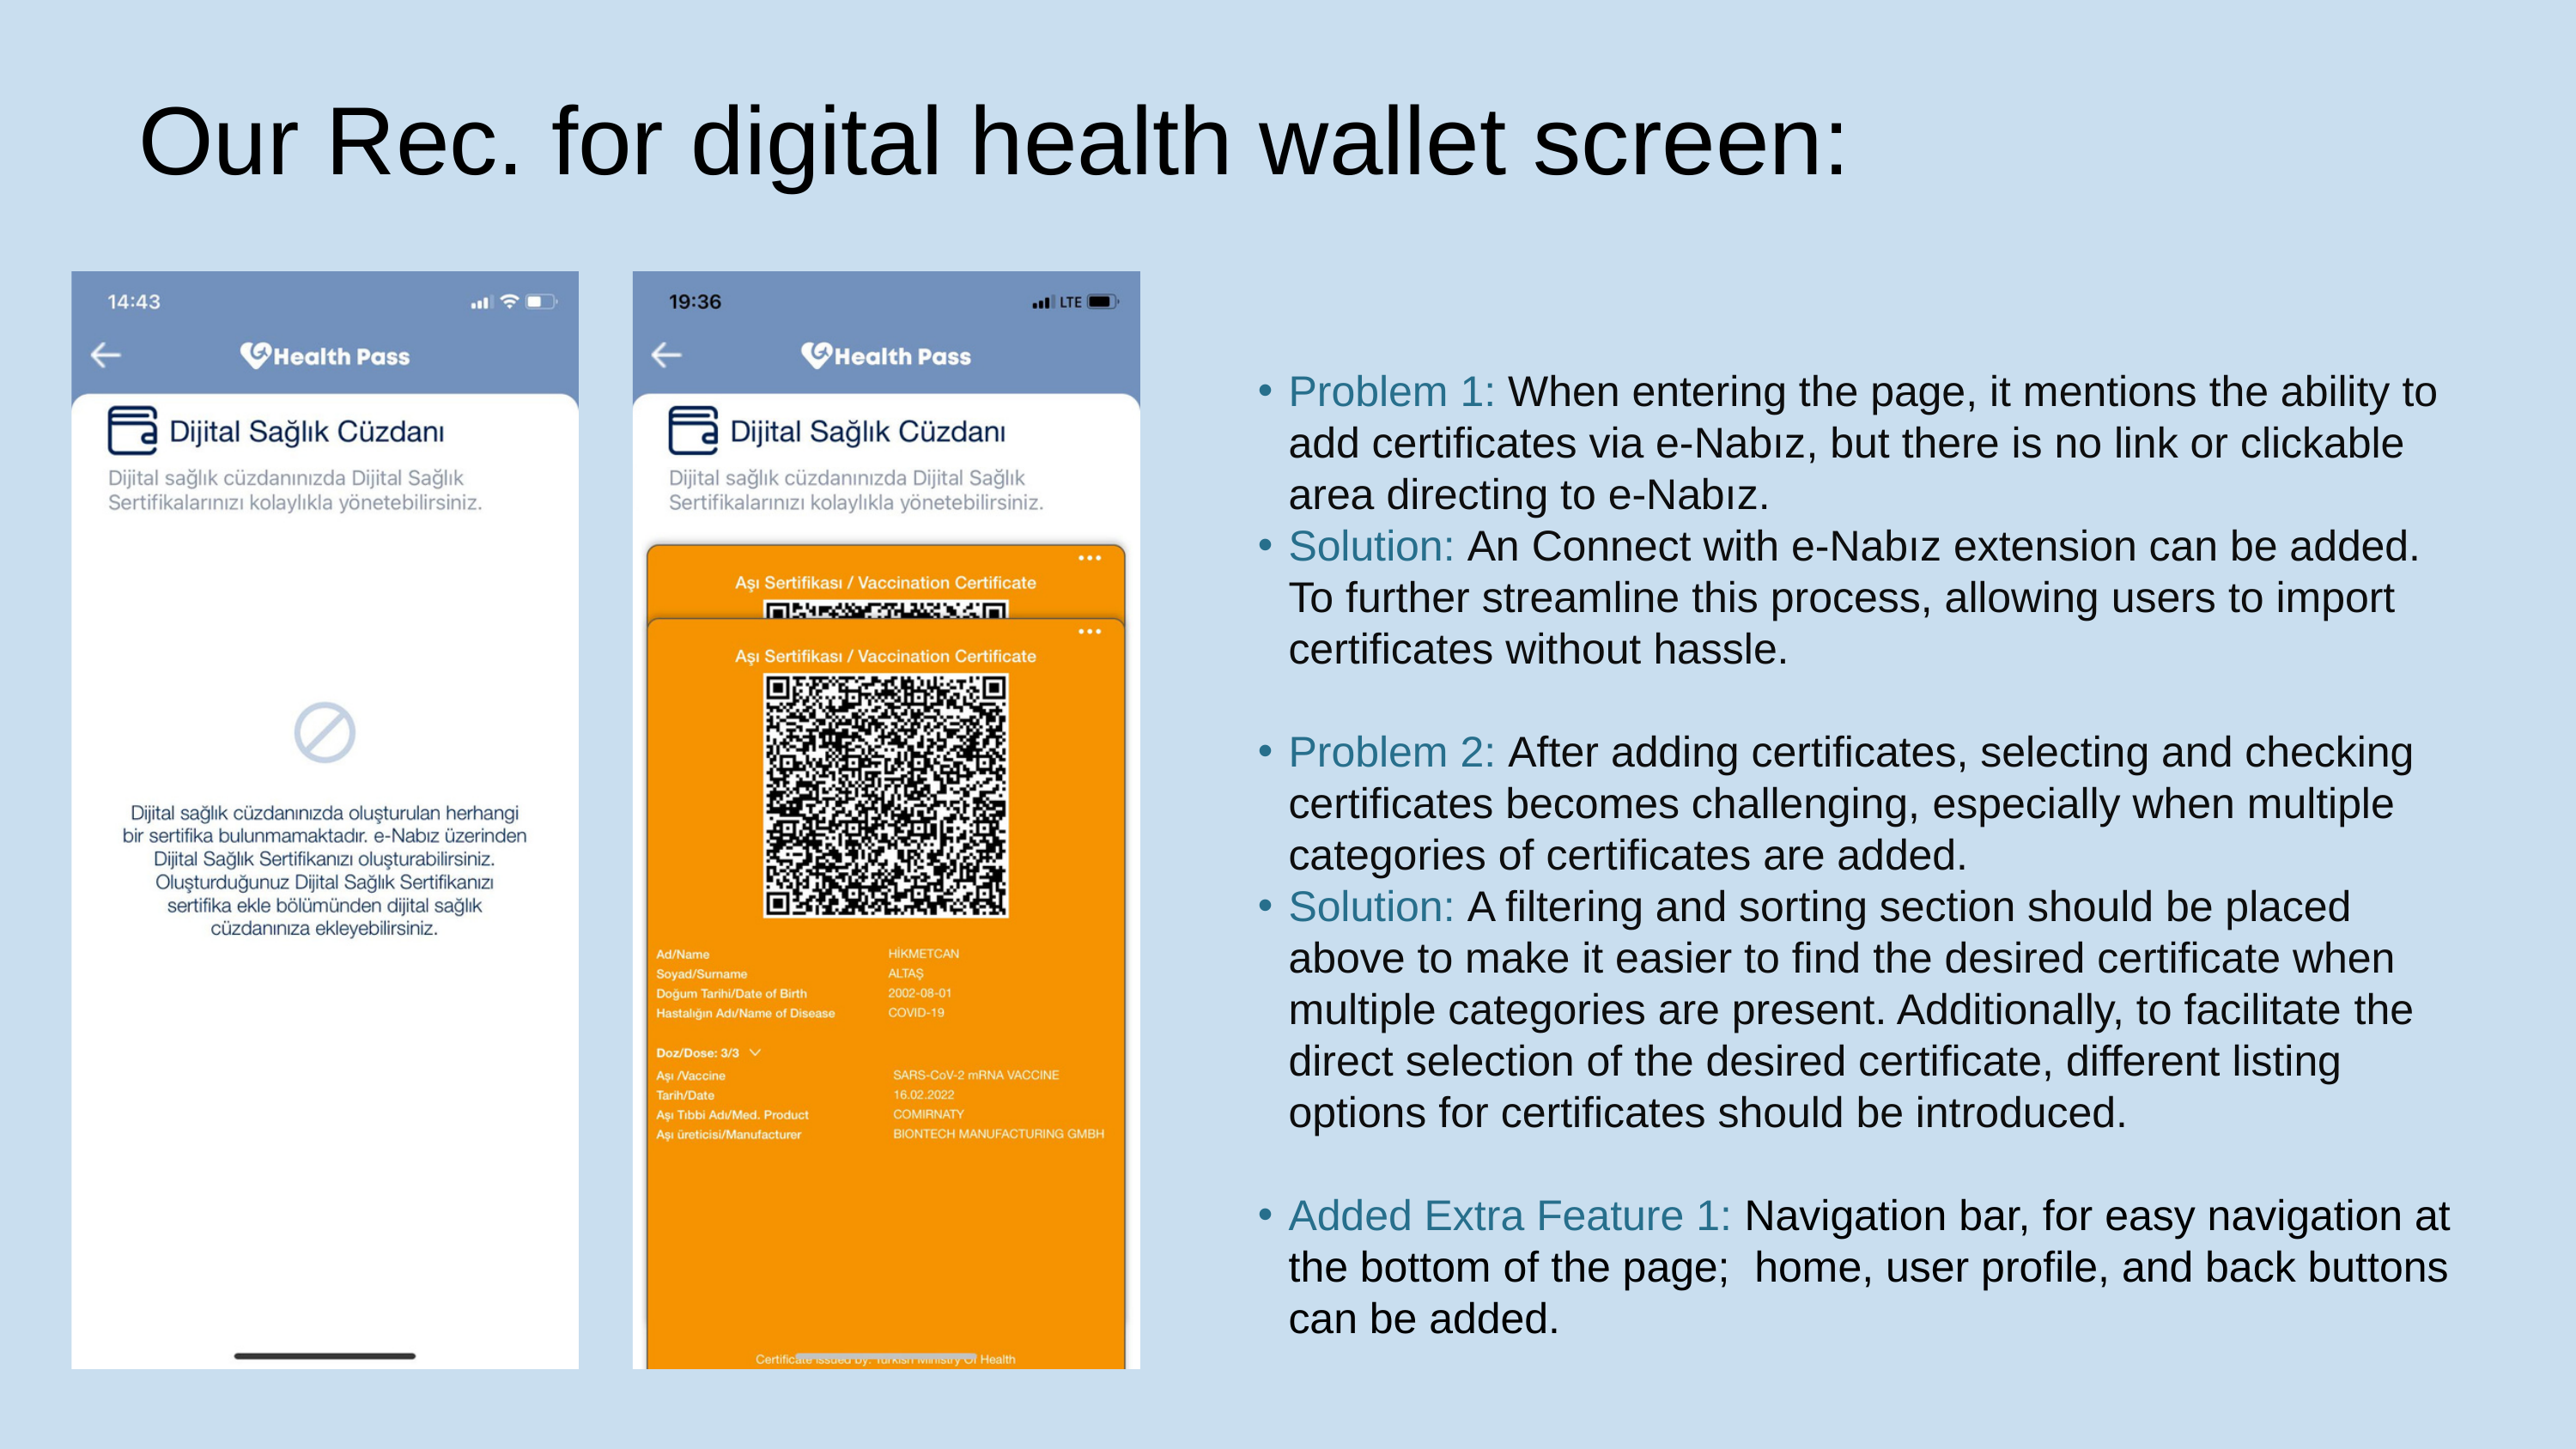

Our Rec. for digital health wallet screen:

Problem 1: When entering the page, it mentions the ability to add certificates via e-Nabız, but there is no link or clickable area directing to e-Nabız.
Solution: An Connect with e-Nabız extension can be added. To further streamline this process, allowing users to import certificates without hassle.

Problem 2: After adding certificates, selecting and checking certificates becomes challenging, especially when multiple categories of certificates are added.
Solution: A filtering and sorting section should be placed above to make it easier to find the desired certificate when multiple categories are present. Additionally, to facilitate the direct selection of the desired certificate, different listing options for certificates should be introduced.

Added Extra Feature 1: Navigation bar, for easy navigation at the bottom of the page;  home, user profile, and back buttons can be added.